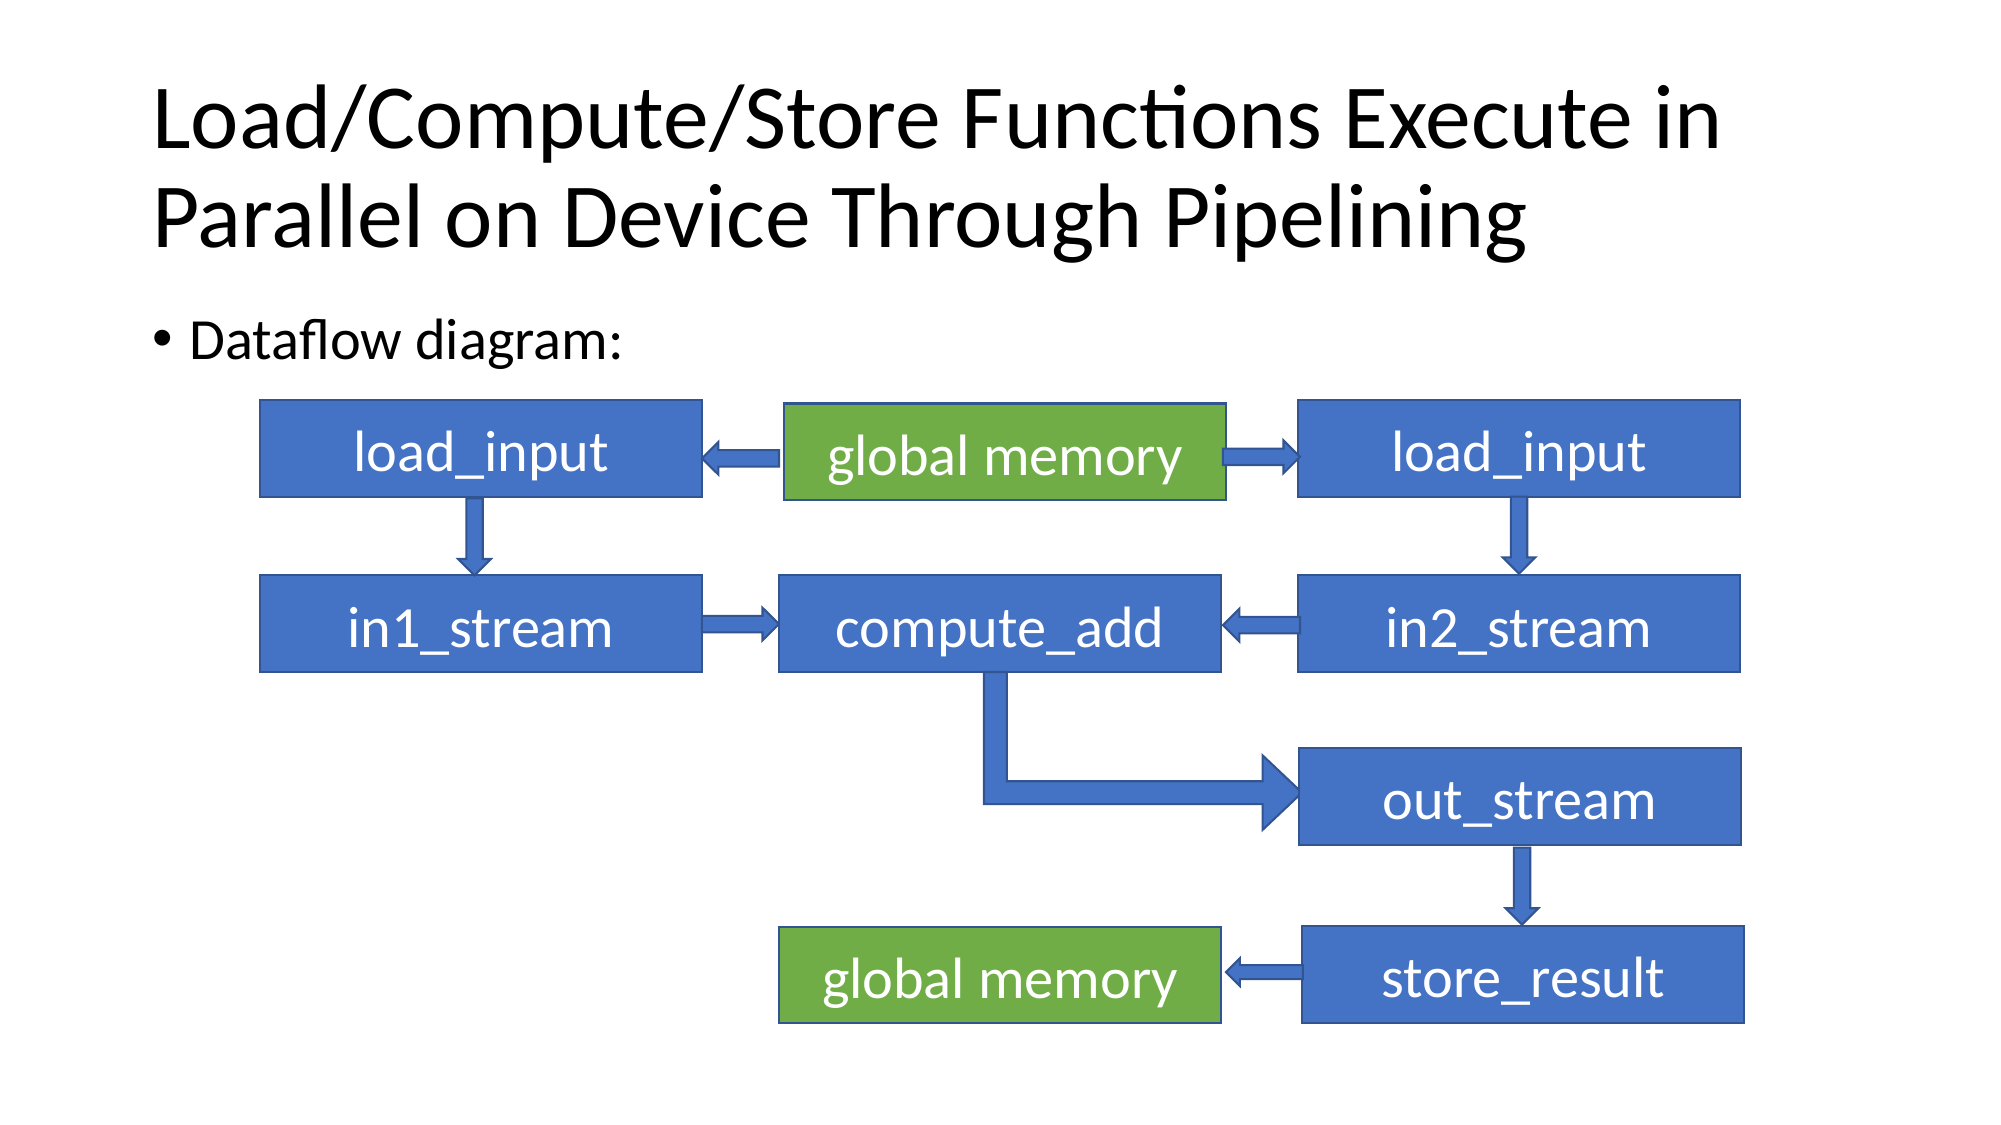

# Load/Compute/Store Functions Execute in Parallel on Device Through Pipelining
Dataflow diagram:
load_input
load_input
global memory

in1_stream
compute_add
in2_stream

out_stream

store_result
global memory